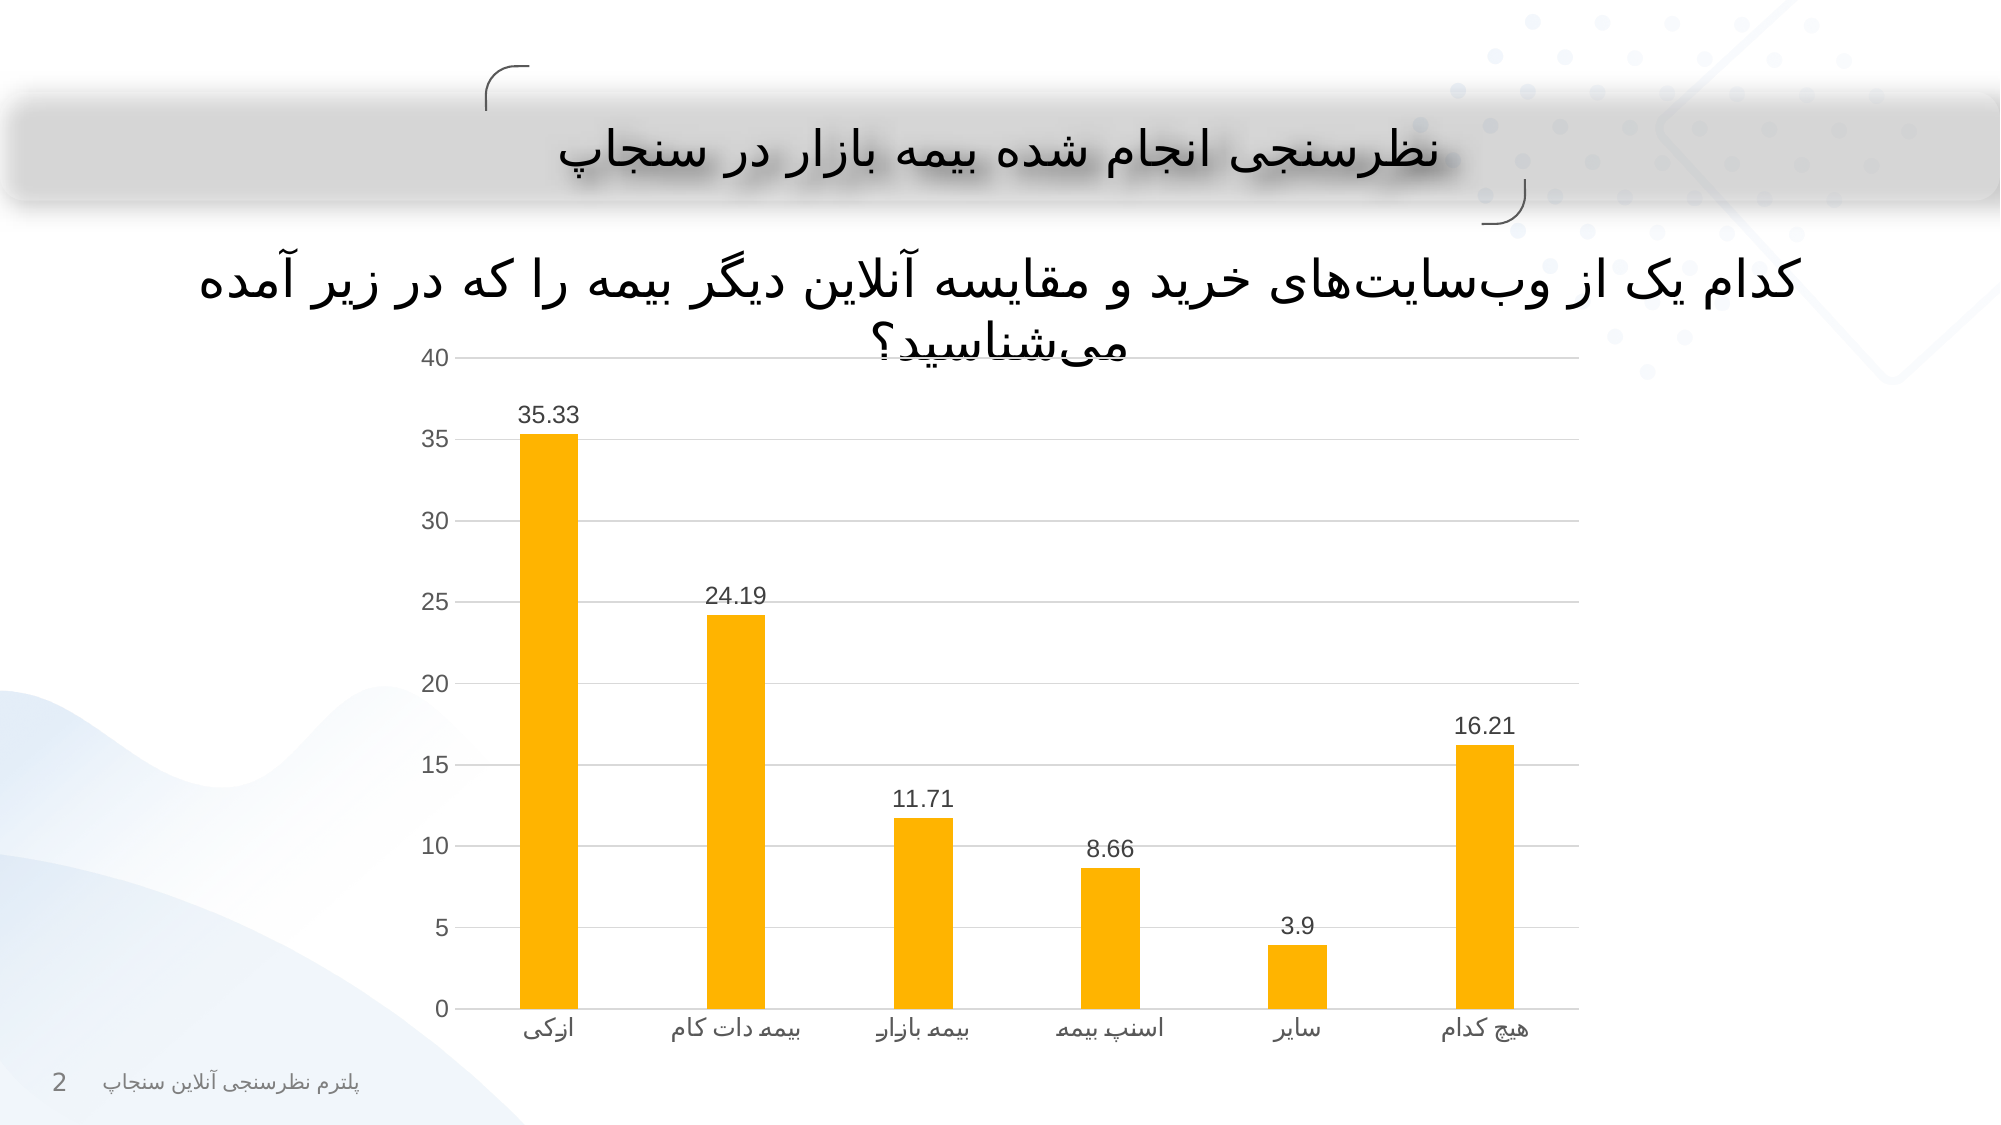

نظرسنجی انجام شده بیمه بازار در سنجاپ

کدام یک از وب‌سایت‌های خرید و مقایسه آنلاین دیگر بیمه را که در زیر آمده می‌شناسید؟

### Chart

| Category | Series 1 |
|---|---|
| ازکی | 35.33 |
| بیمه دات کام | 24.19 |
| بیمه بازار | 11.71 |
| اسنپ بیمه | 8.66 |
| سایر | 3.9 |
| هیچ کدام | 16.21 |
2